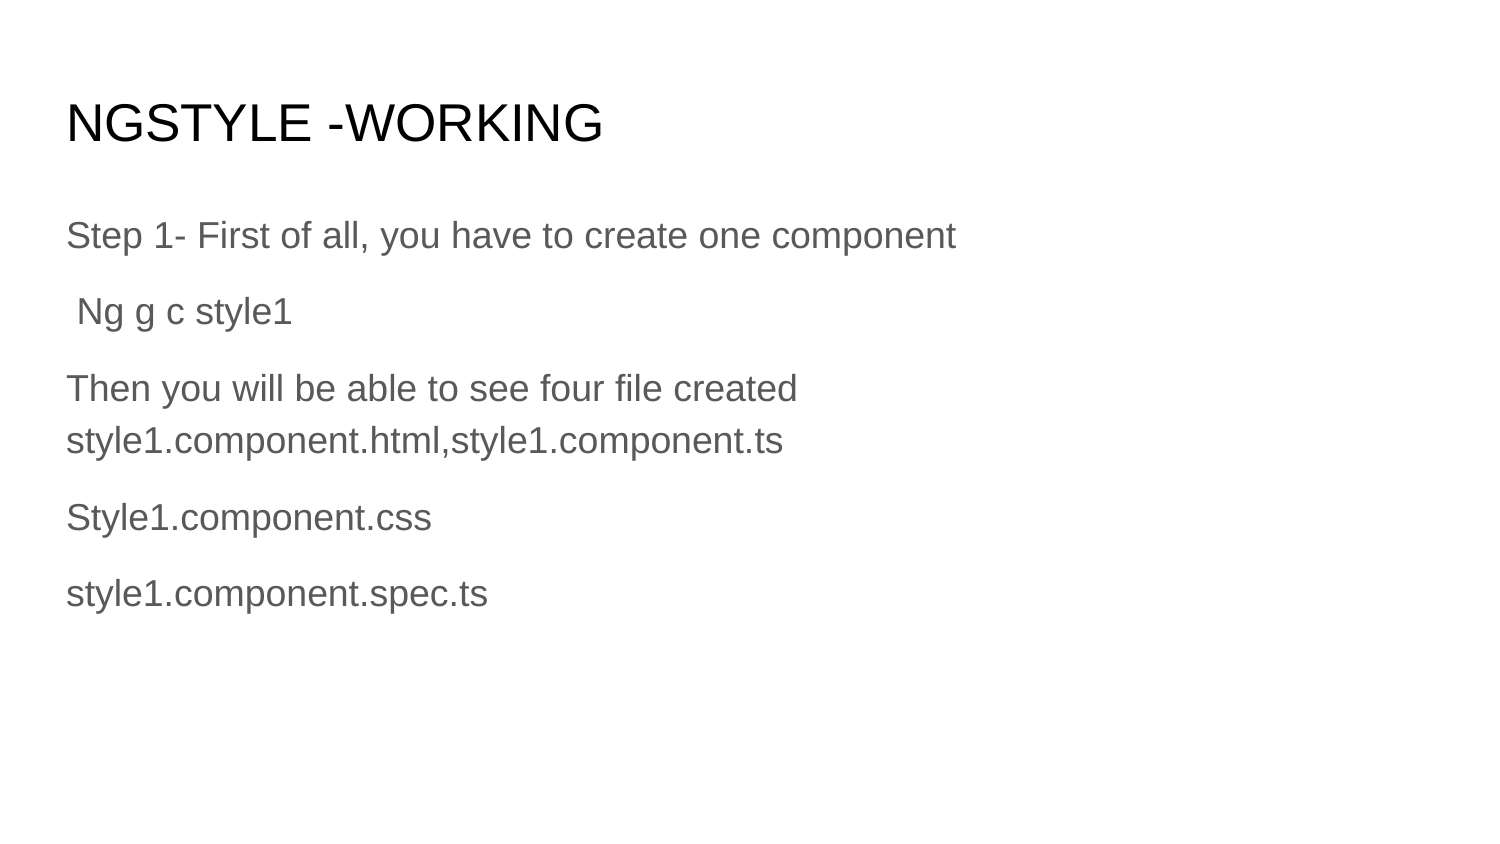

# NGSTYLE -WORKING
Step 1- First of all, you have to create one component
 Ng g c style1
Then you will be able to see four file created style1.component.html,style1.component.ts
Style1.component.css
style1.component.spec.ts